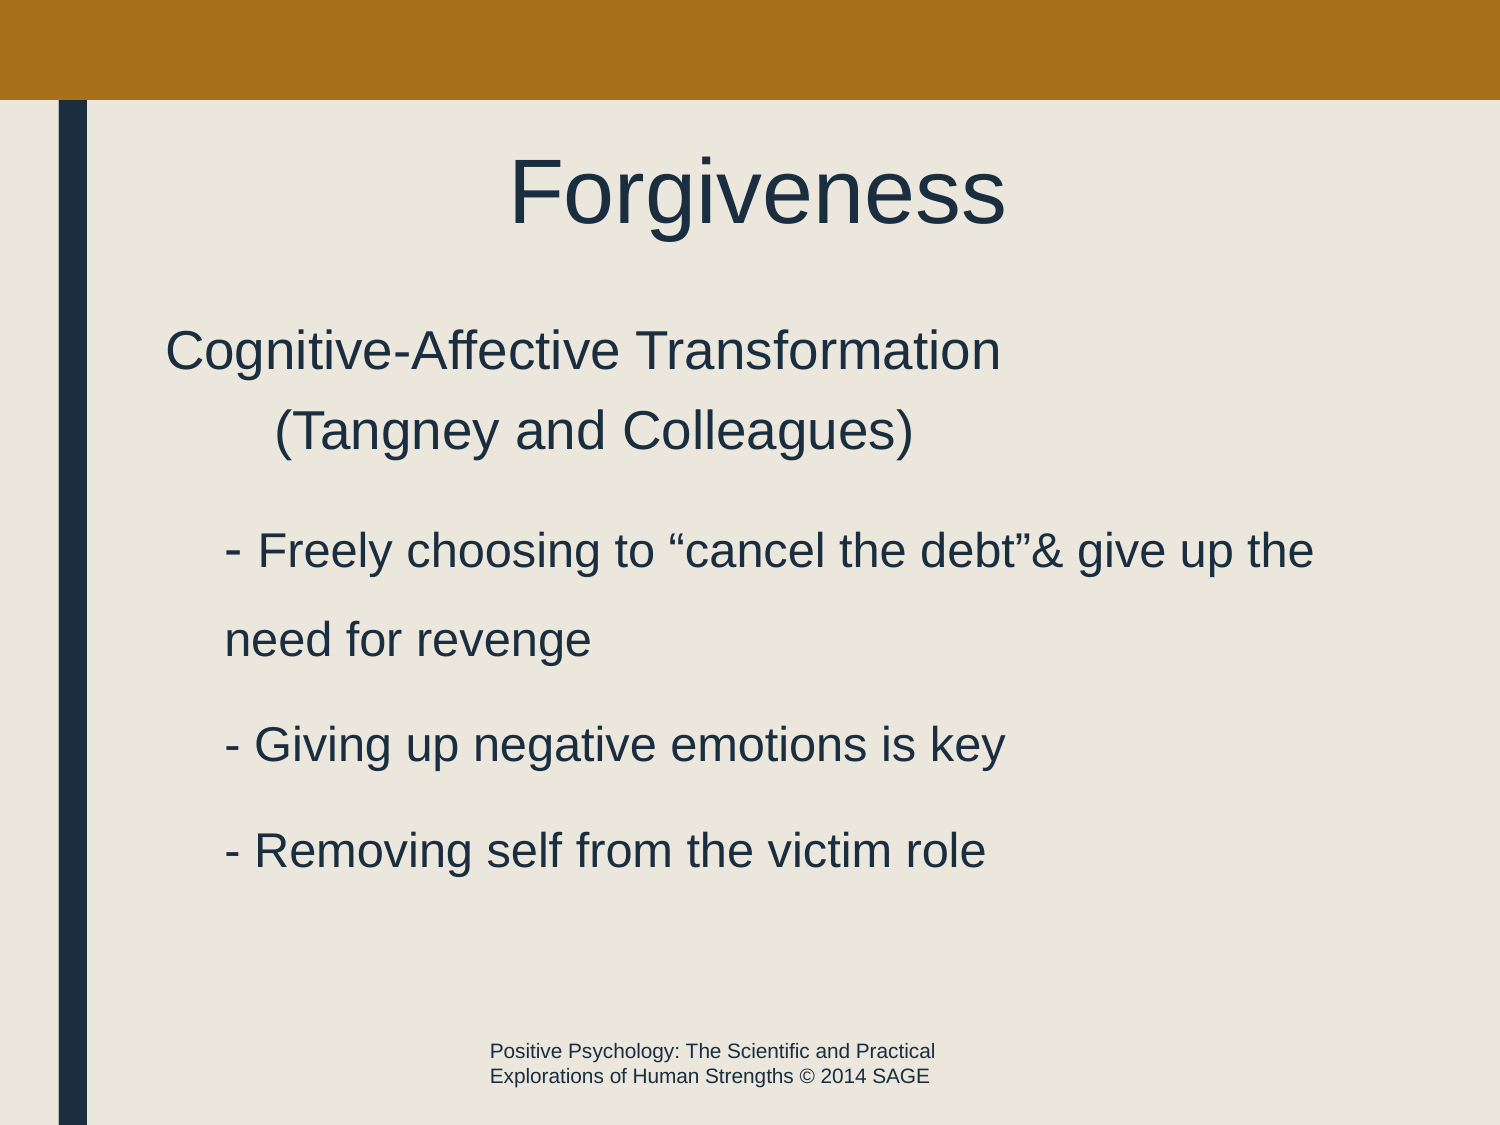

# Forgiveness
Cognitive-Affective Transformation
	(Tangney and Colleagues)
		- Freely choosing to “cancel the debt”& give up the need for revenge
		- Giving up negative emotions is key
		- Removing self from the victim role

Positive Psychology: The Scientific and Practical Explorations of Human Strengths © 2014 SAGE